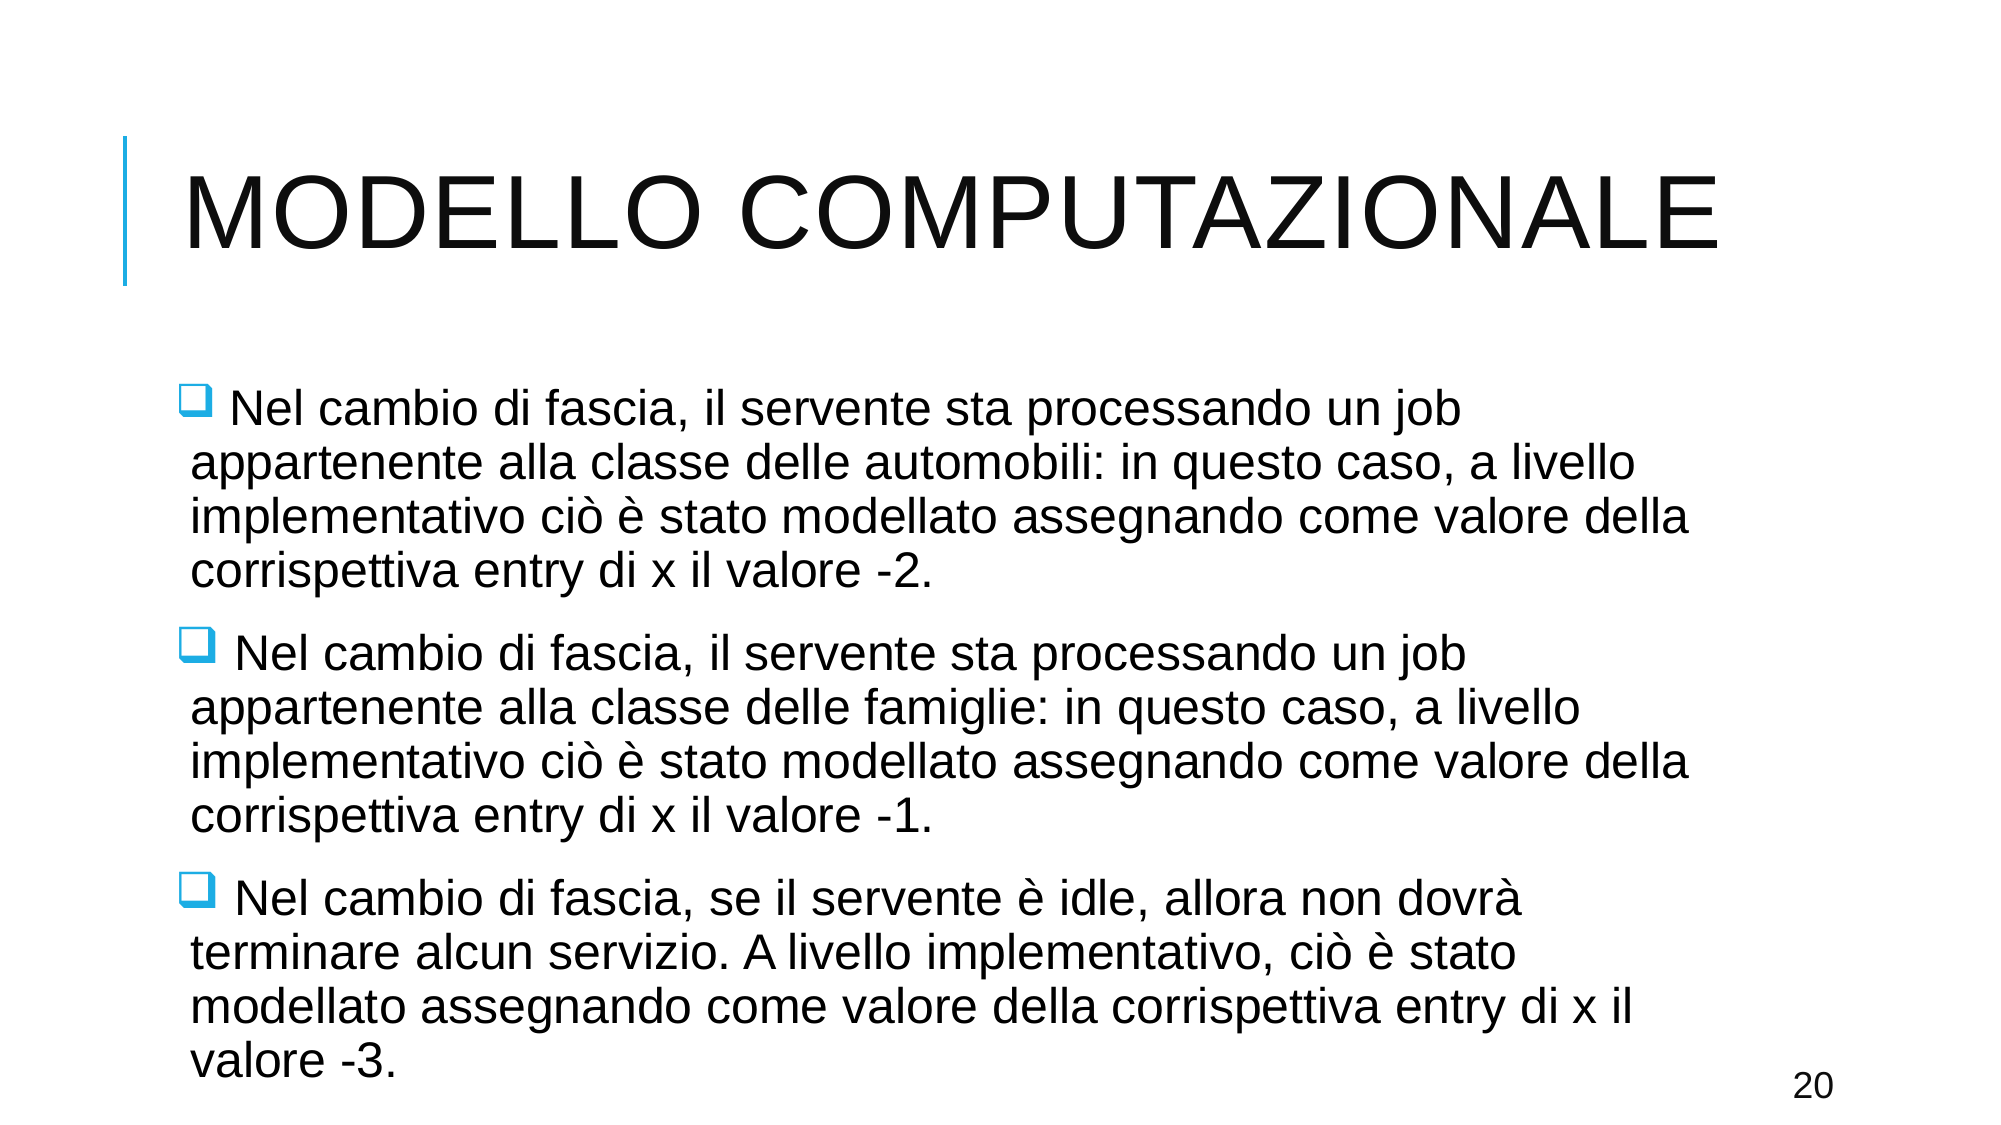

# MODELLO COMPUTAZIONALE
 Nel cambio di fascia, il servente sta processando un job appartenente alla classe delle automobili: in questo caso, a livello implementativo ciò è stato modellato assegnando come valore della corrispettiva entry di x il valore -2.
 Nel cambio di fascia, il servente sta processando un job appartenente alla classe delle famiglie: in questo caso, a livello implementativo ciò è stato modellato assegnando come valore della corrispettiva entry di x il valore -1.
 Nel cambio di fascia, se il servente è idle, allora non dovrà terminare alcun servizio. A livello implementativo, ciò è stato modellato assegnando come valore della corrispettiva entry di x il valore -3.
20